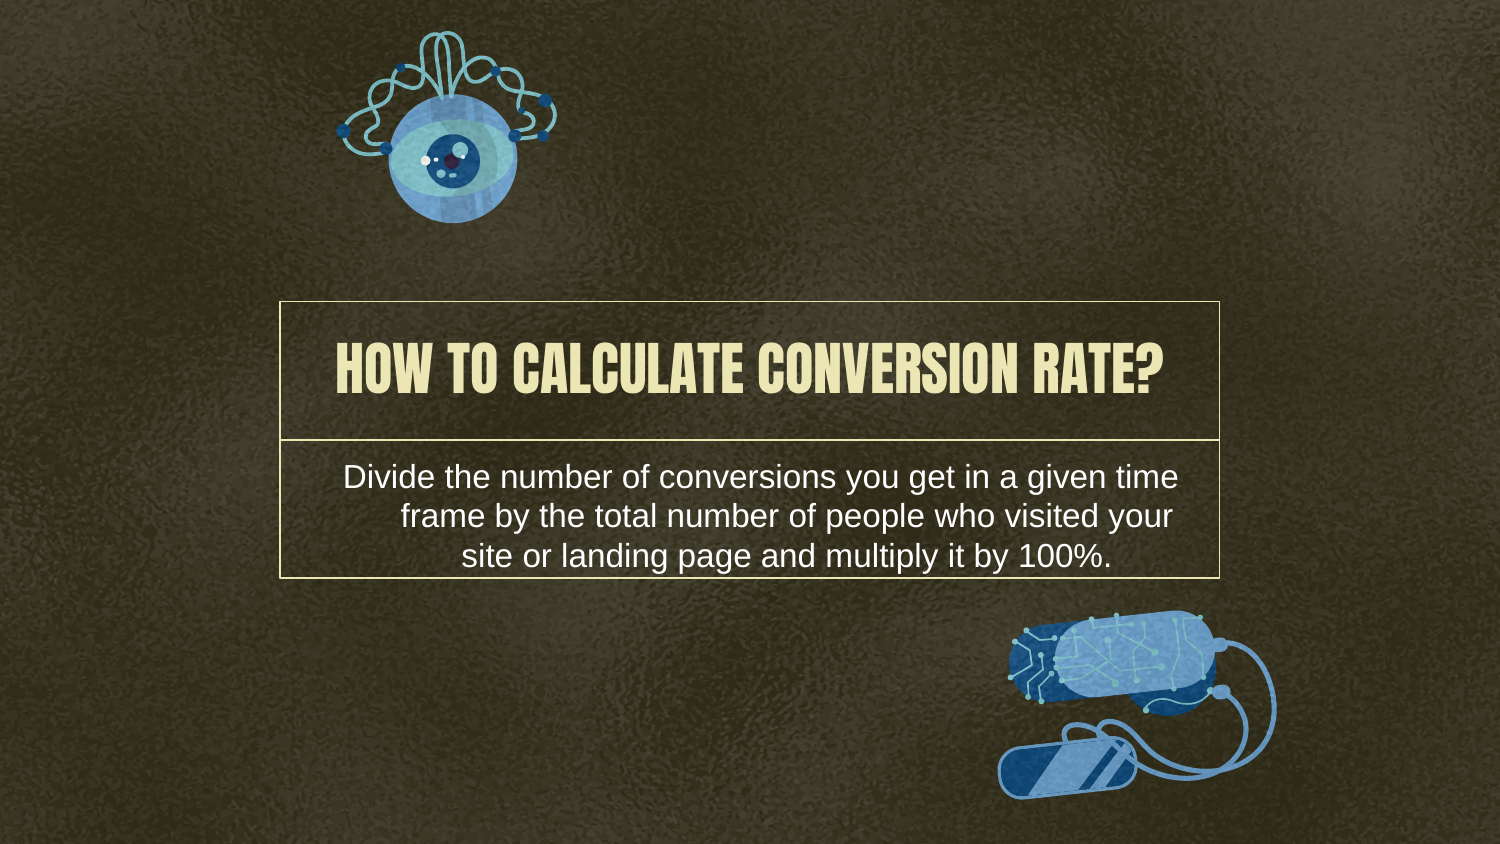

# HOW TO CALCULATE CONVERSION RATE?
Divide the number of conversions you get in a given time frame by the total number of people who visited your site or landing page and multiply it by 100%.